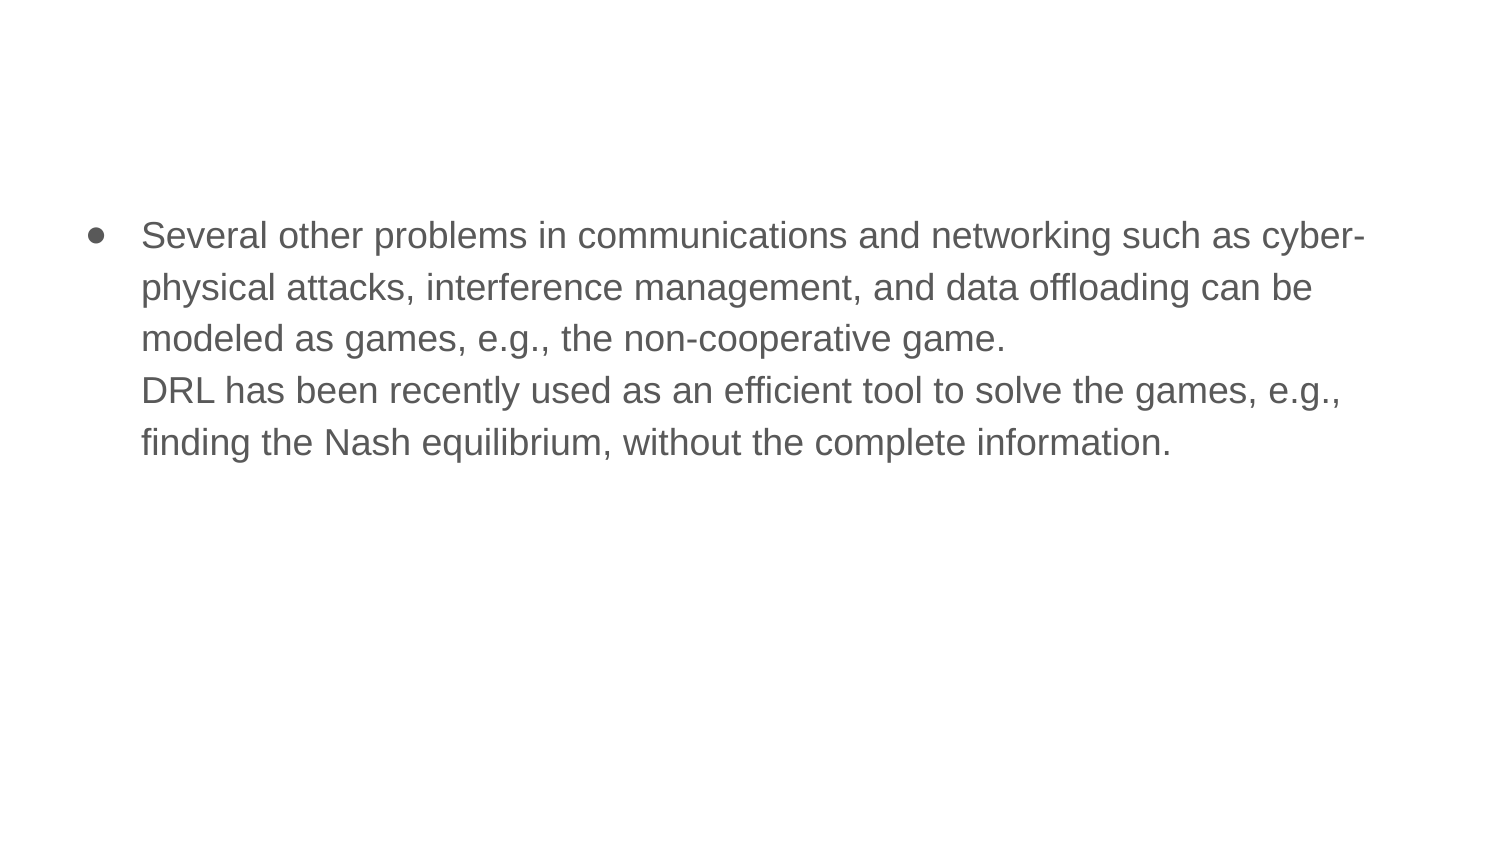

#
Several other problems in communications and networking such as cyber-physical attacks, interference management, and data offloading can be modeled as games, e.g., the non-cooperative game.
DRL has been recently used as an efficient tool to solve the games, e.g., finding the Nash equilibrium, without the complete information.